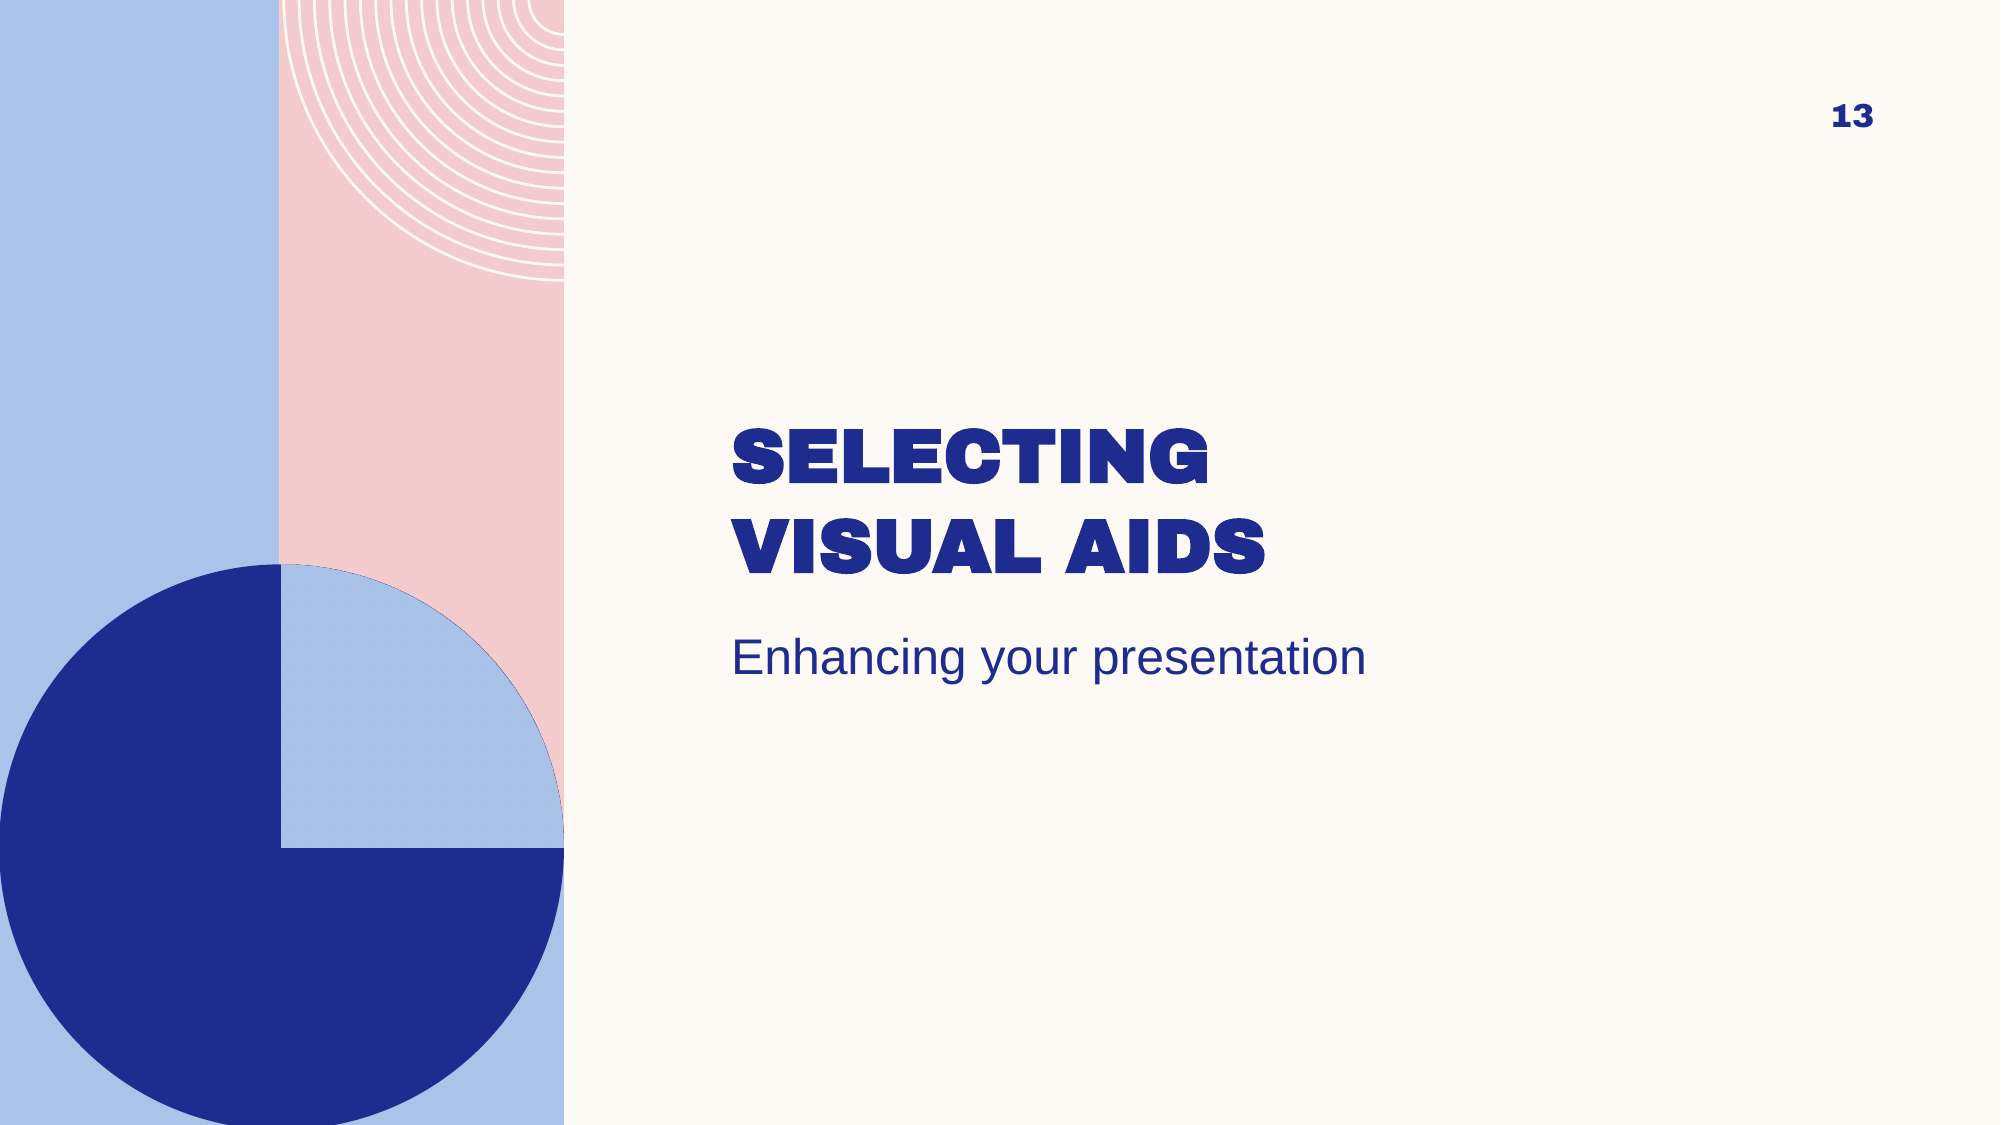

13
# Selecting visual aids
Enhancing your presentation